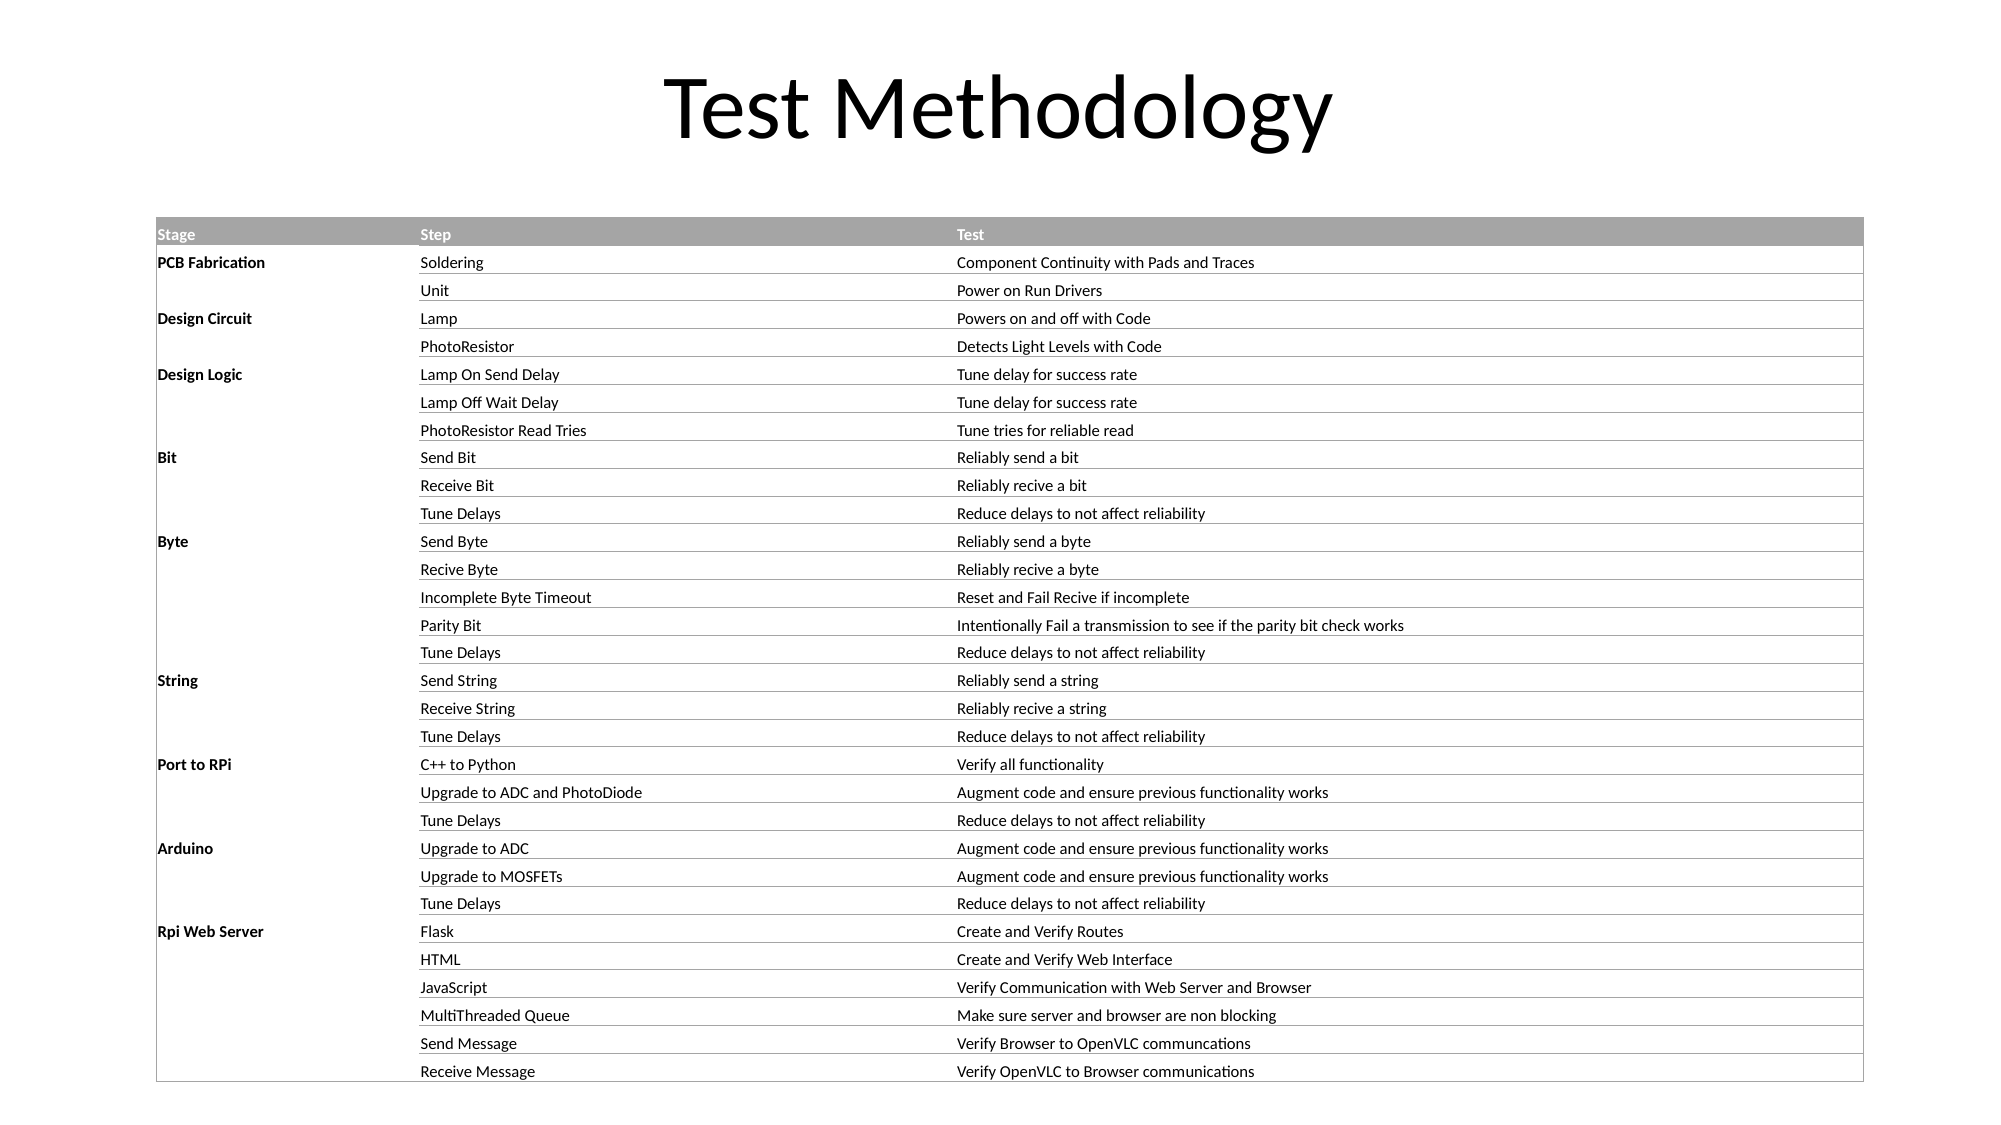

# Test Methodology
| Stage | Step | Test |
| --- | --- | --- |
| PCB Fabrication | Soldering | Component Continuity with Pads and Traces |
|  | Unit | Power on Run Drivers |
| Design Circuit | Lamp | Powers on and off with Code |
|  | PhotoResistor | Detects Light Levels with Code |
| Design Logic | Lamp On Send Delay | Tune delay for success rate |
|  | Lamp Off Wait Delay | Tune delay for success rate |
|  | PhotoResistor Read Tries | Tune tries for reliable read |
| Bit | Send Bit | Reliably send a bit |
|  | Receive Bit | Reliably recive a bit |
|  | Tune Delays | Reduce delays to not affect reliability |
| Byte | Send Byte | Reliably send a byte |
|  | Recive Byte | Reliably recive a byte |
|  | Incomplete Byte Timeout | Reset and Fail Recive if incomplete |
|  | Parity Bit | Intentionally Fail a transmission to see if the parity bit check works |
|  | Tune Delays | Reduce delays to not affect reliability |
| String | Send String | Reliably send a string |
|  | Receive String | Reliably recive a string |
|  | Tune Delays | Reduce delays to not affect reliability |
| Port to RPi | C++ to Python | Verify all functionality |
|  | Upgrade to ADC and PhotoDiode | Augment code and ensure previous functionality works |
|  | Tune Delays | Reduce delays to not affect reliability |
| Arduino | Upgrade to ADC | Augment code and ensure previous functionality works |
|  | Upgrade to MOSFETs | Augment code and ensure previous functionality works |
|  | Tune Delays | Reduce delays to not affect reliability |
| Rpi Web Server | Flask | Create and Verify Routes |
|  | HTML | Create and Verify Web Interface |
|  | JavaScript | Verify Communication with Web Server and Browser |
|  | MultiThreaded Queue | Make sure server and browser are non blocking |
|  | Send Message | Verify Browser to OpenVLC communcations |
|  | Receive Message | Verify OpenVLC to Browser communications |